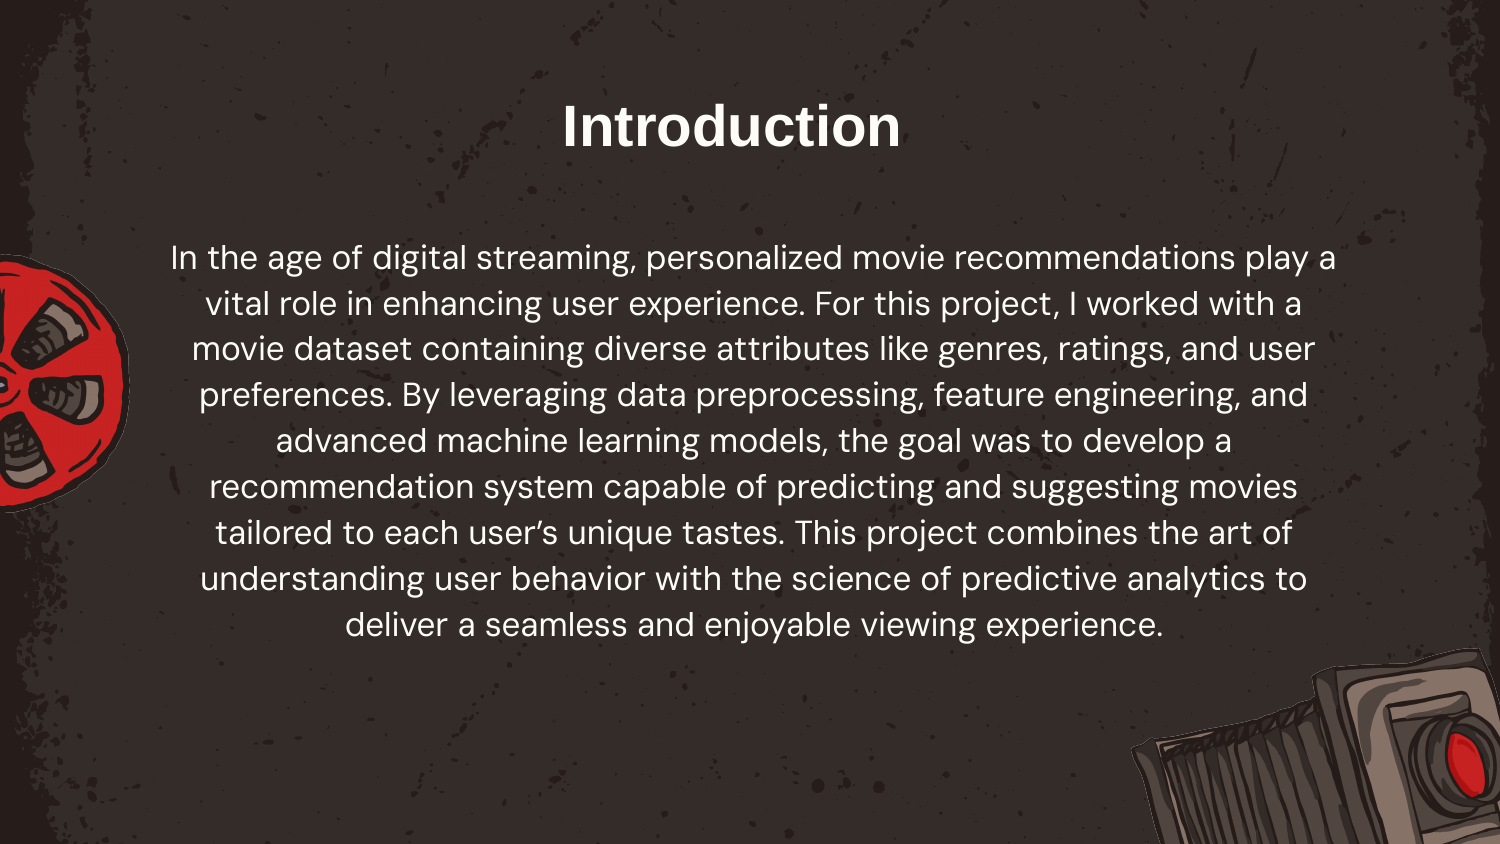

# Introduction
In the age of digital streaming, personalized movie recommendations play a vital role in enhancing user experience. For this project, I worked with a movie dataset containing diverse attributes like genres, ratings, and user preferences. By leveraging data preprocessing, feature engineering, and advanced machine learning models, the goal was to develop a recommendation system capable of predicting and suggesting movies tailored to each user’s unique tastes. This project combines the art of understanding user behavior with the science of predictive analytics to deliver a seamless and enjoyable viewing experience.